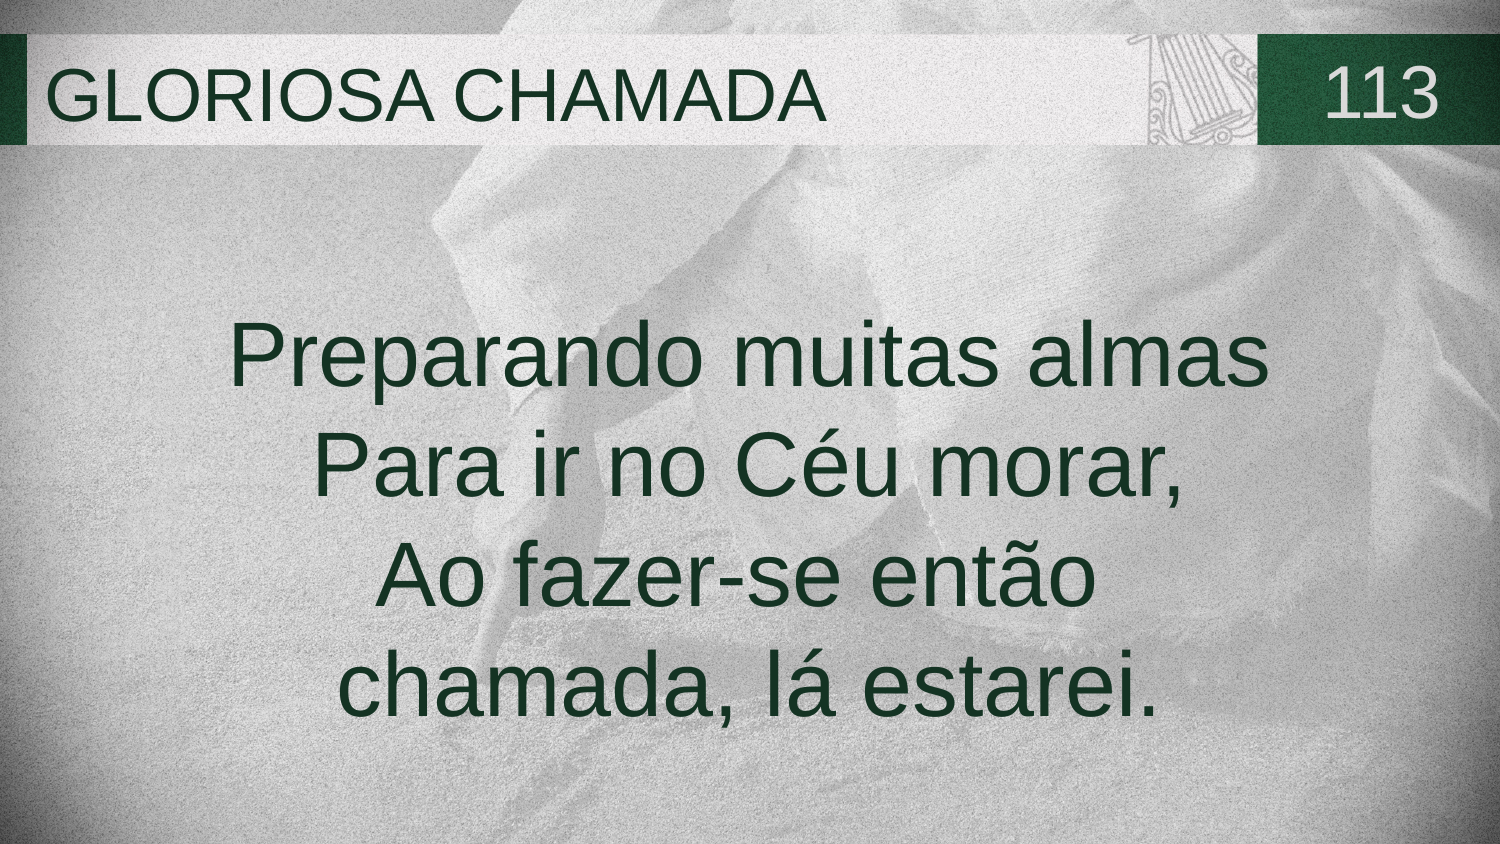

# GLORIOSA CHAMADA
113
Preparando muitas almas
Para ir no Céu morar,
Ao fazer-se então
chamada, lá estarei.